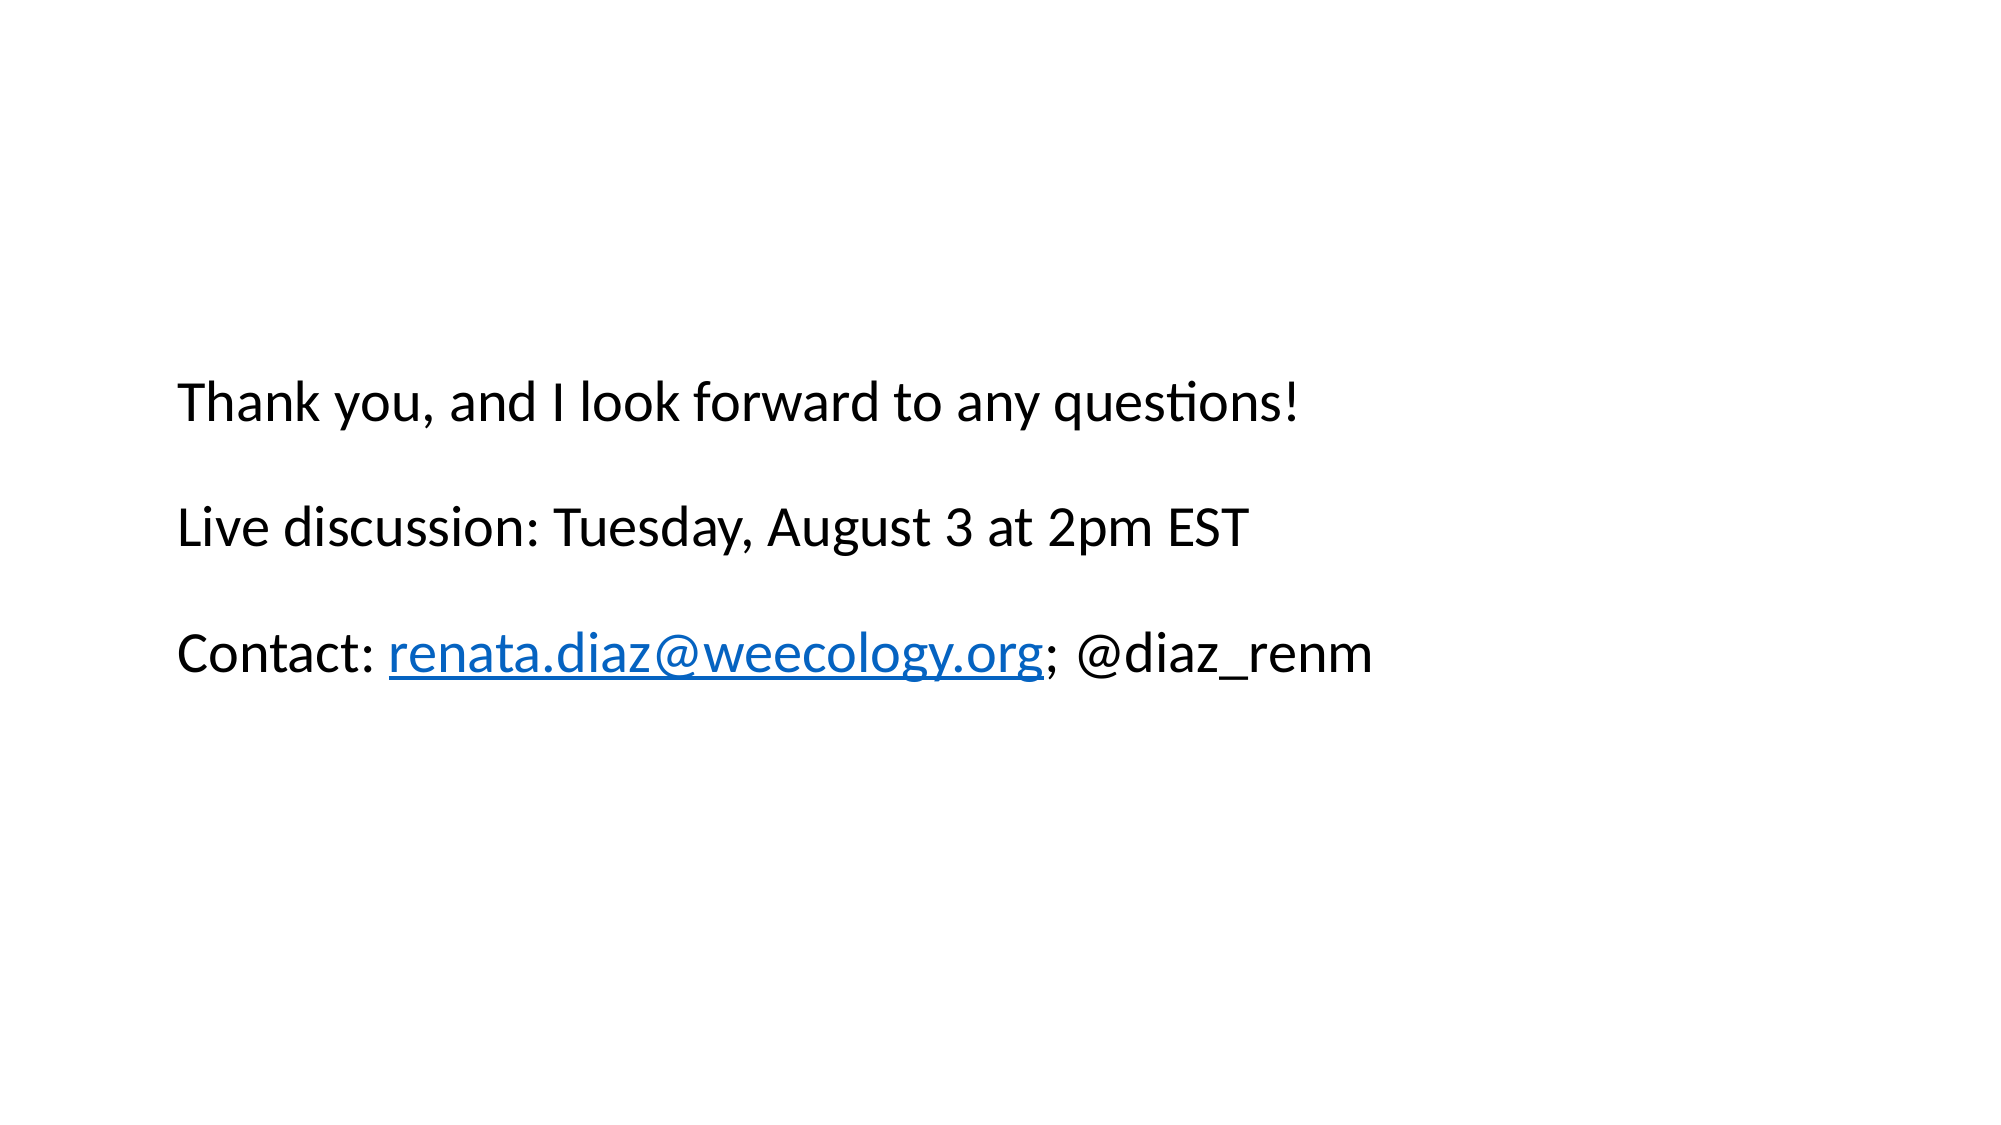

Thank you, and I look forward to any questions!

Live discussion: Tuesday, August 3 at 2pm EST

Contact: renata.diaz@weecology.org; @diaz_renm